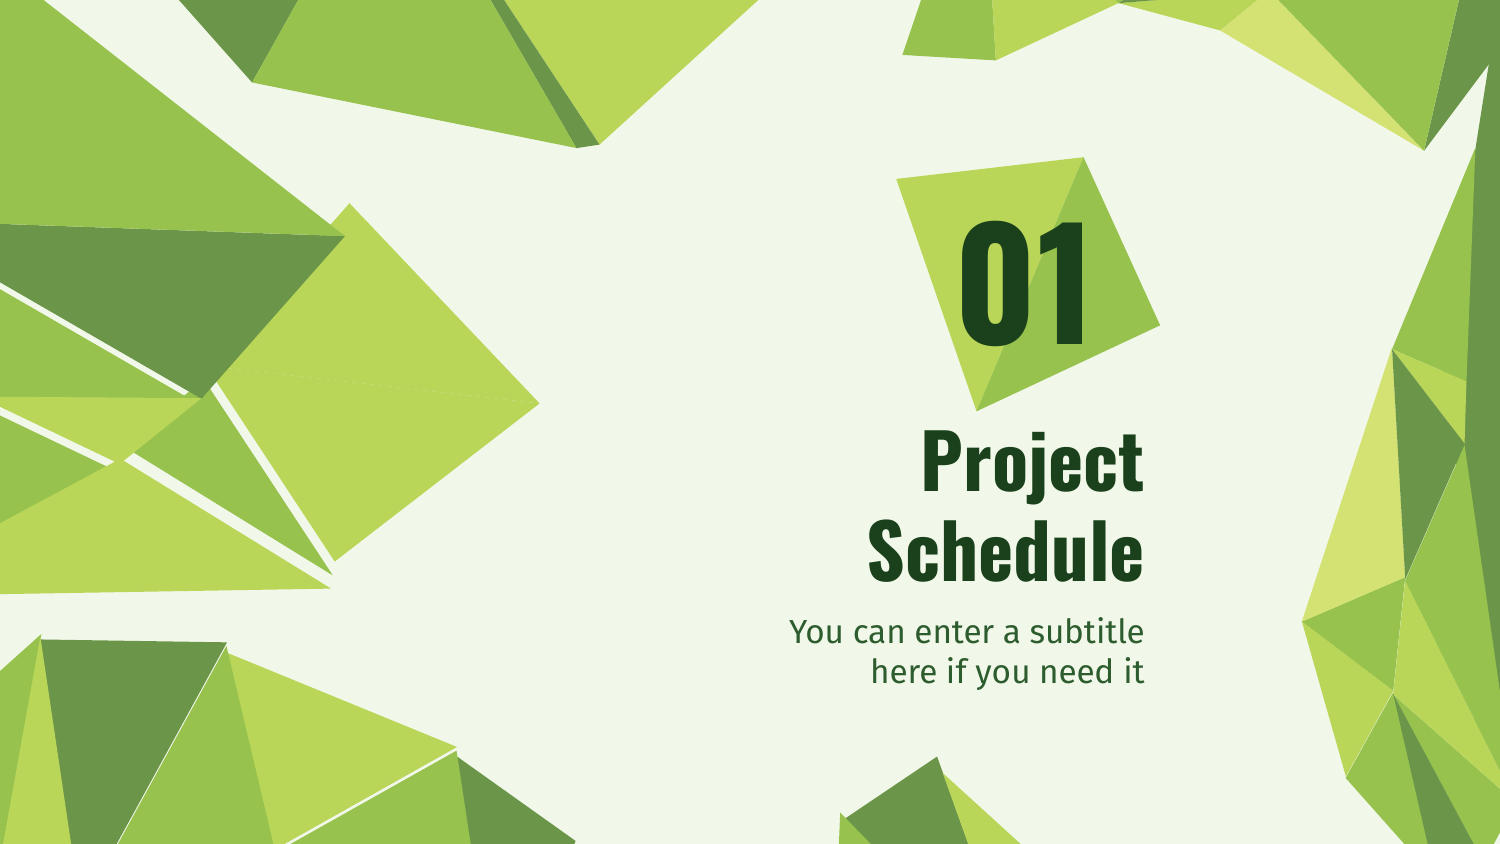

01
# Project Schedule
You can enter a subtitle here if you need it